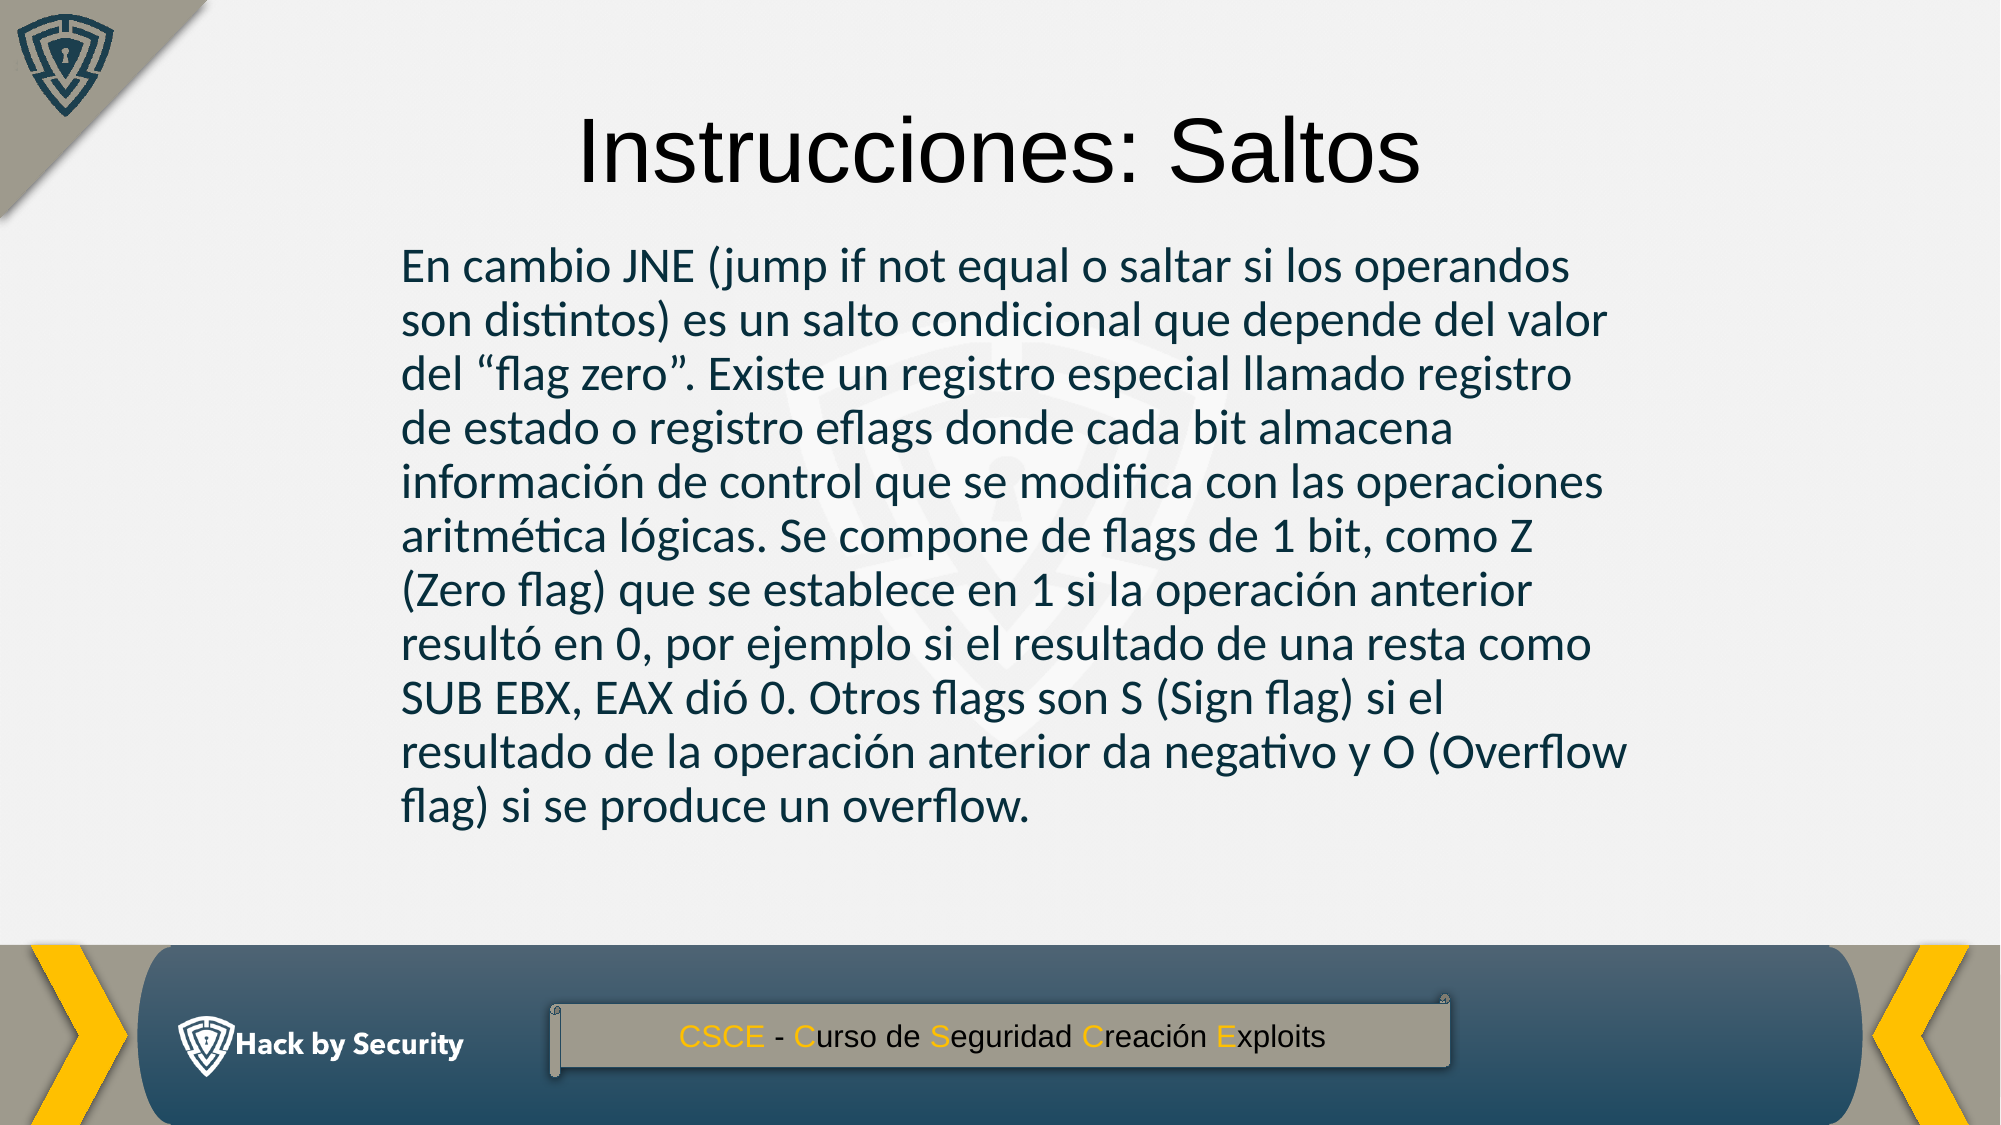

Instrucciones: Saltos
En cambio JNE (jump if not equal o saltar si los operandos son distintos) es un salto condicional que depende del valor del “flag zero”. Existe un registro especial llamado registro de estado o registro eflags donde cada bit almacena información de control que se modifica con las operaciones aritmética lógicas. Se compone de flags de 1 bit, como Z (Zero flag) que se establece en 1 si la operación anterior resultó en 0, por ejemplo si el resultado de una resta como SUB EBX, EAX dió 0. Otros flags son S (Sign flag) si el resultado de la operación anterior da negativo y O (Overflow flag) si se produce un overflow.